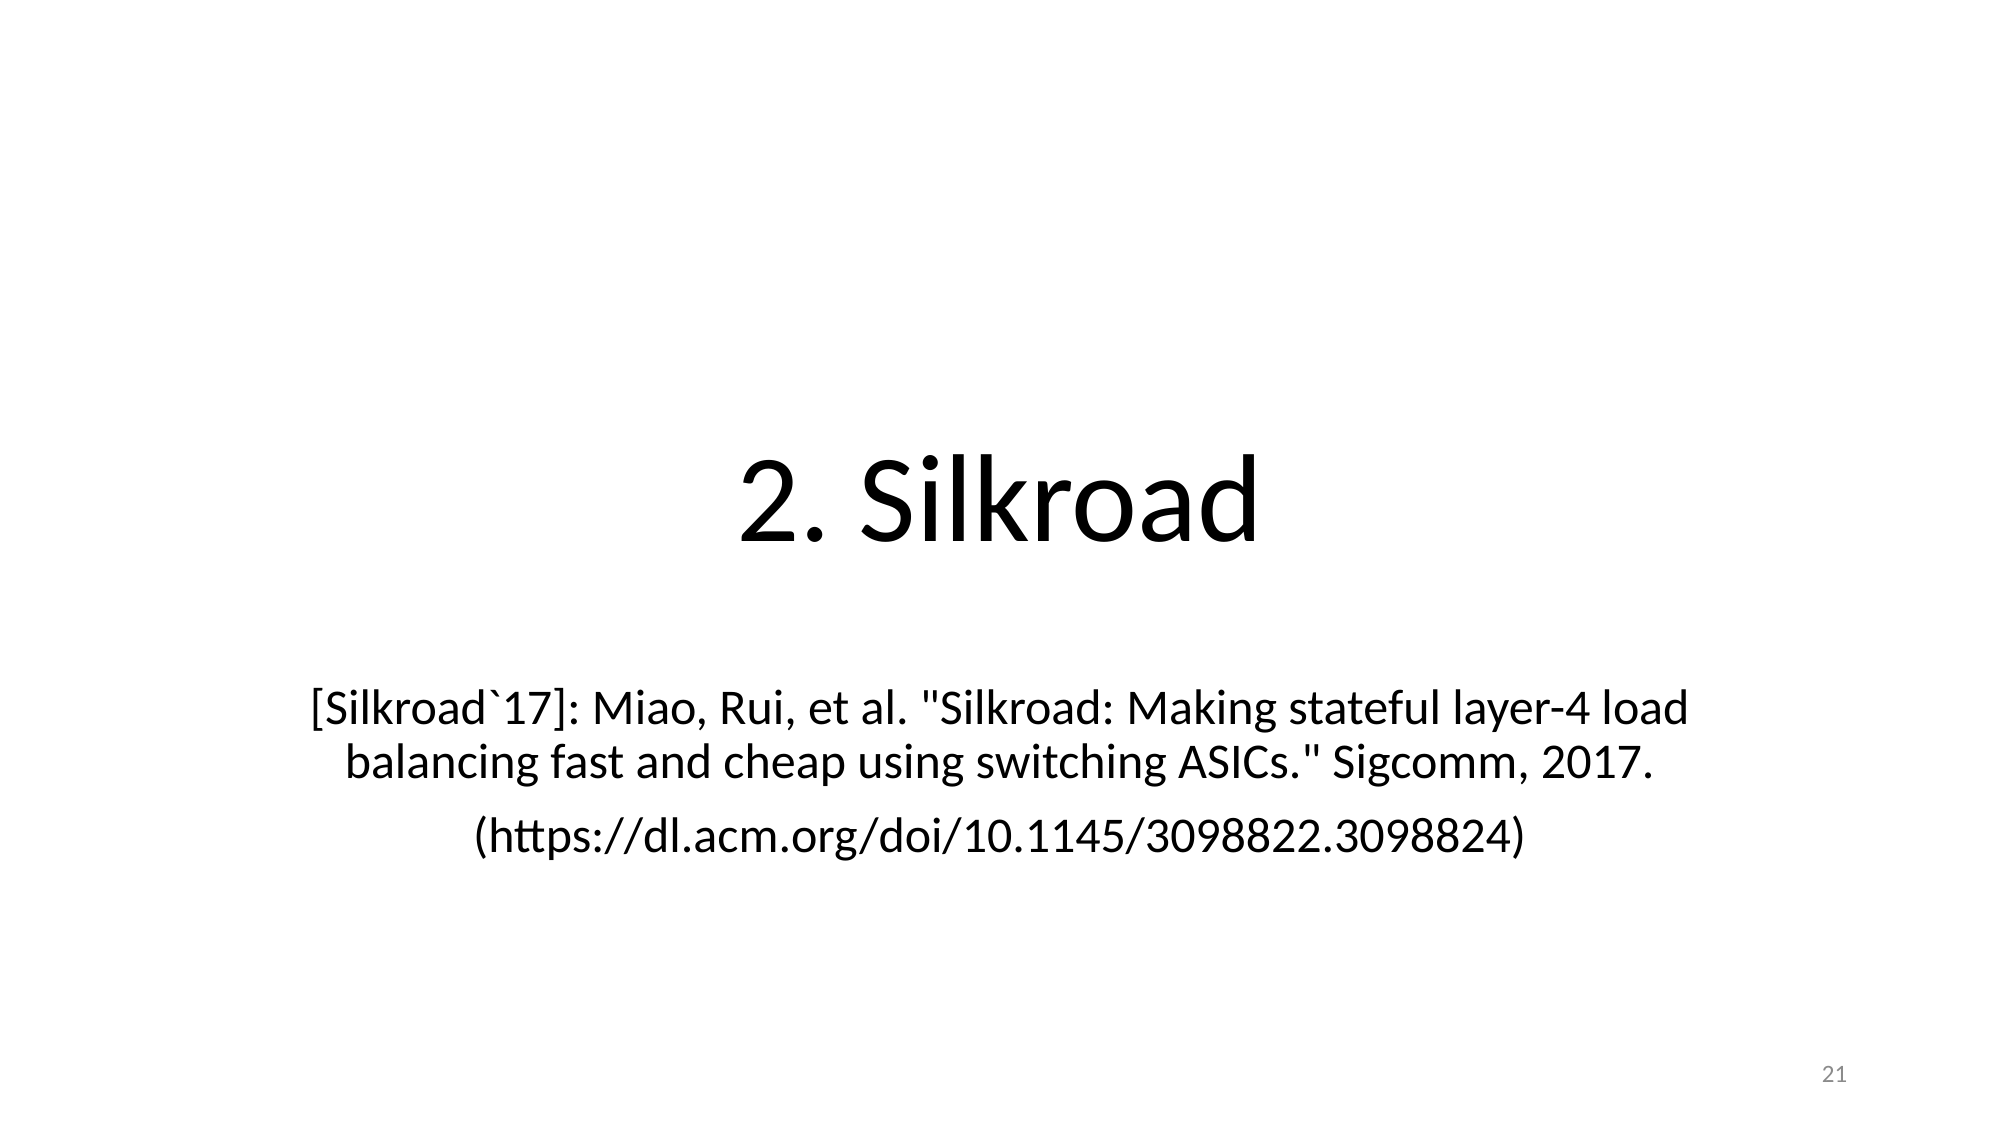

# 2. Silkroad
[Silkroad`17]: Miao, Rui, et al. "Silkroad: Making stateful layer-4 load balancing fast and cheap using switching ASICs." Sigcomm, 2017.
(https://dl.acm.org/doi/10.1145/3098822.3098824)

21